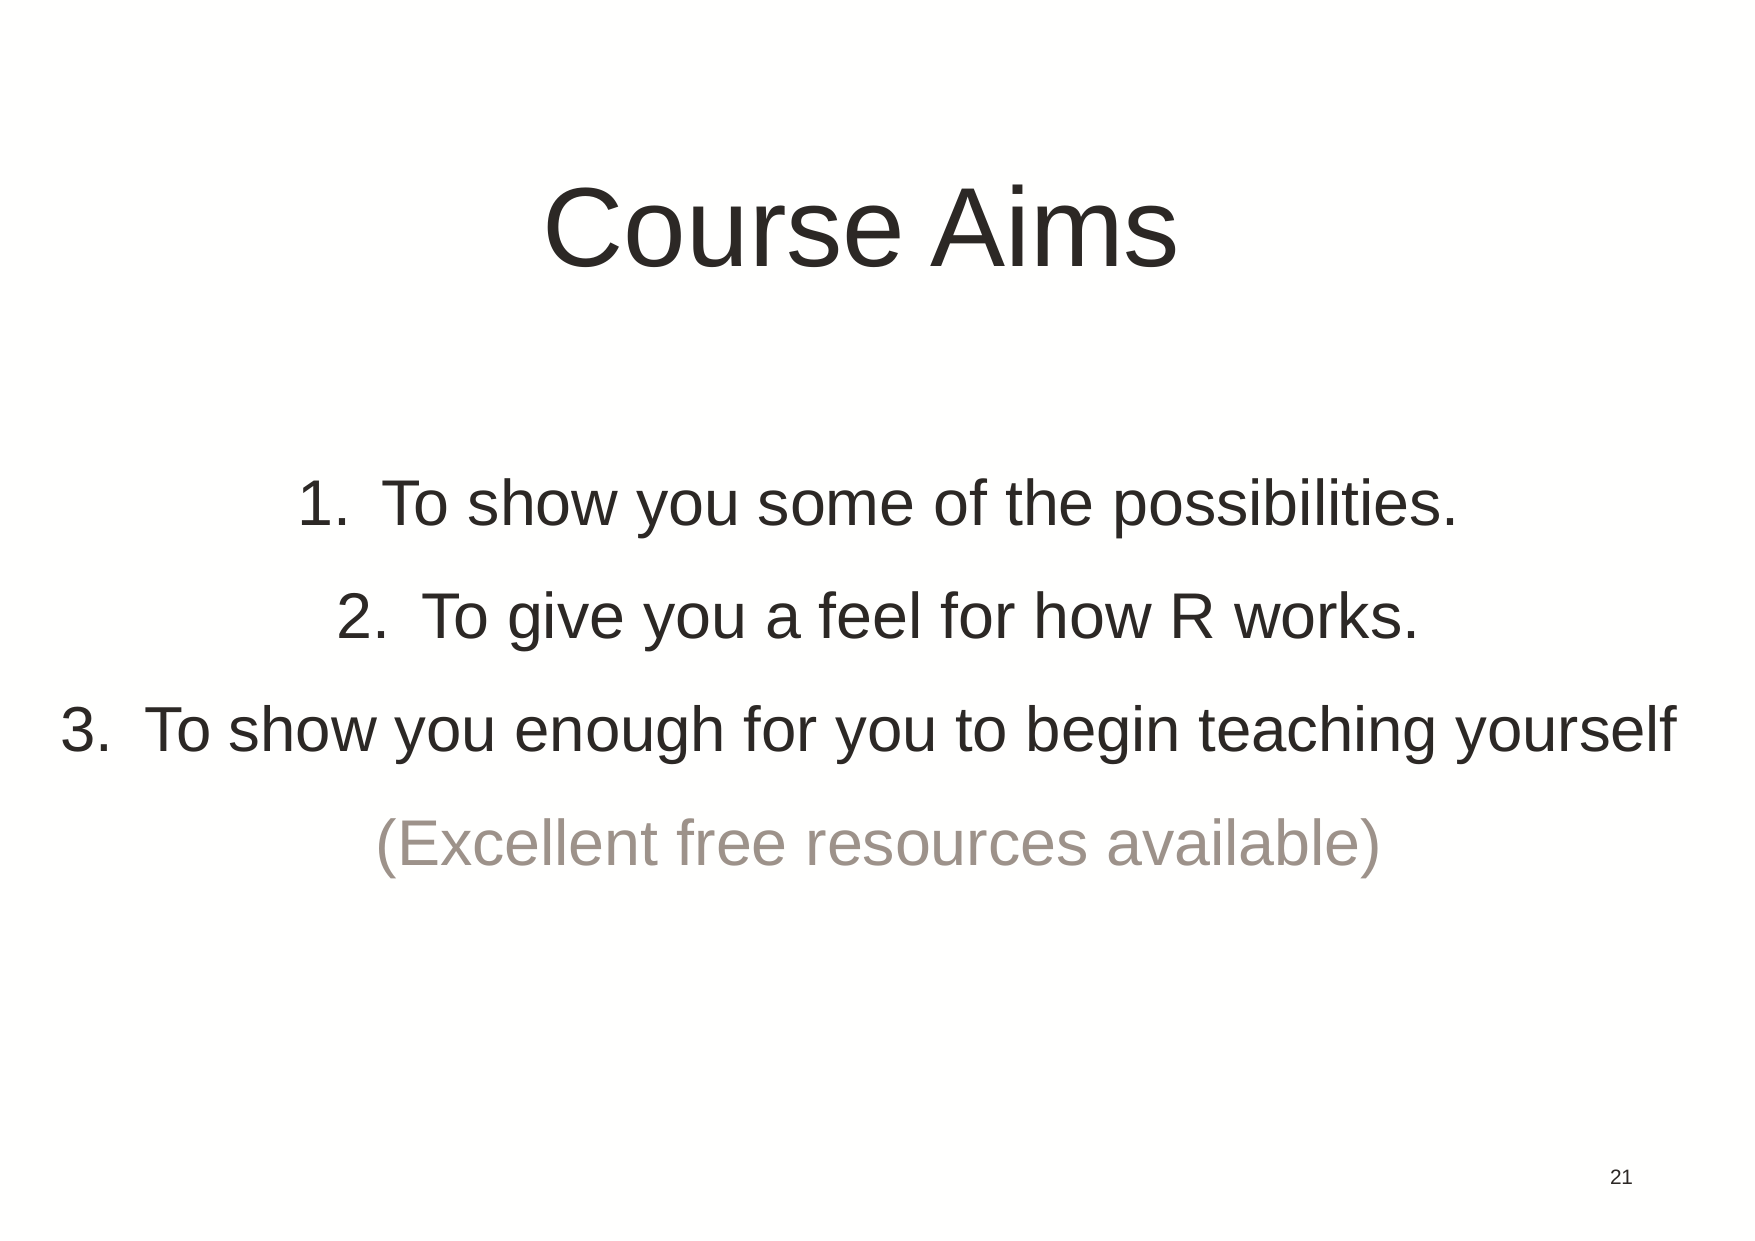

# Course Aims

To show you some of the possibilities.
To give you a feel for how R works.
To show you enough for you to begin teaching yourself
(Excellent free resources available)

21